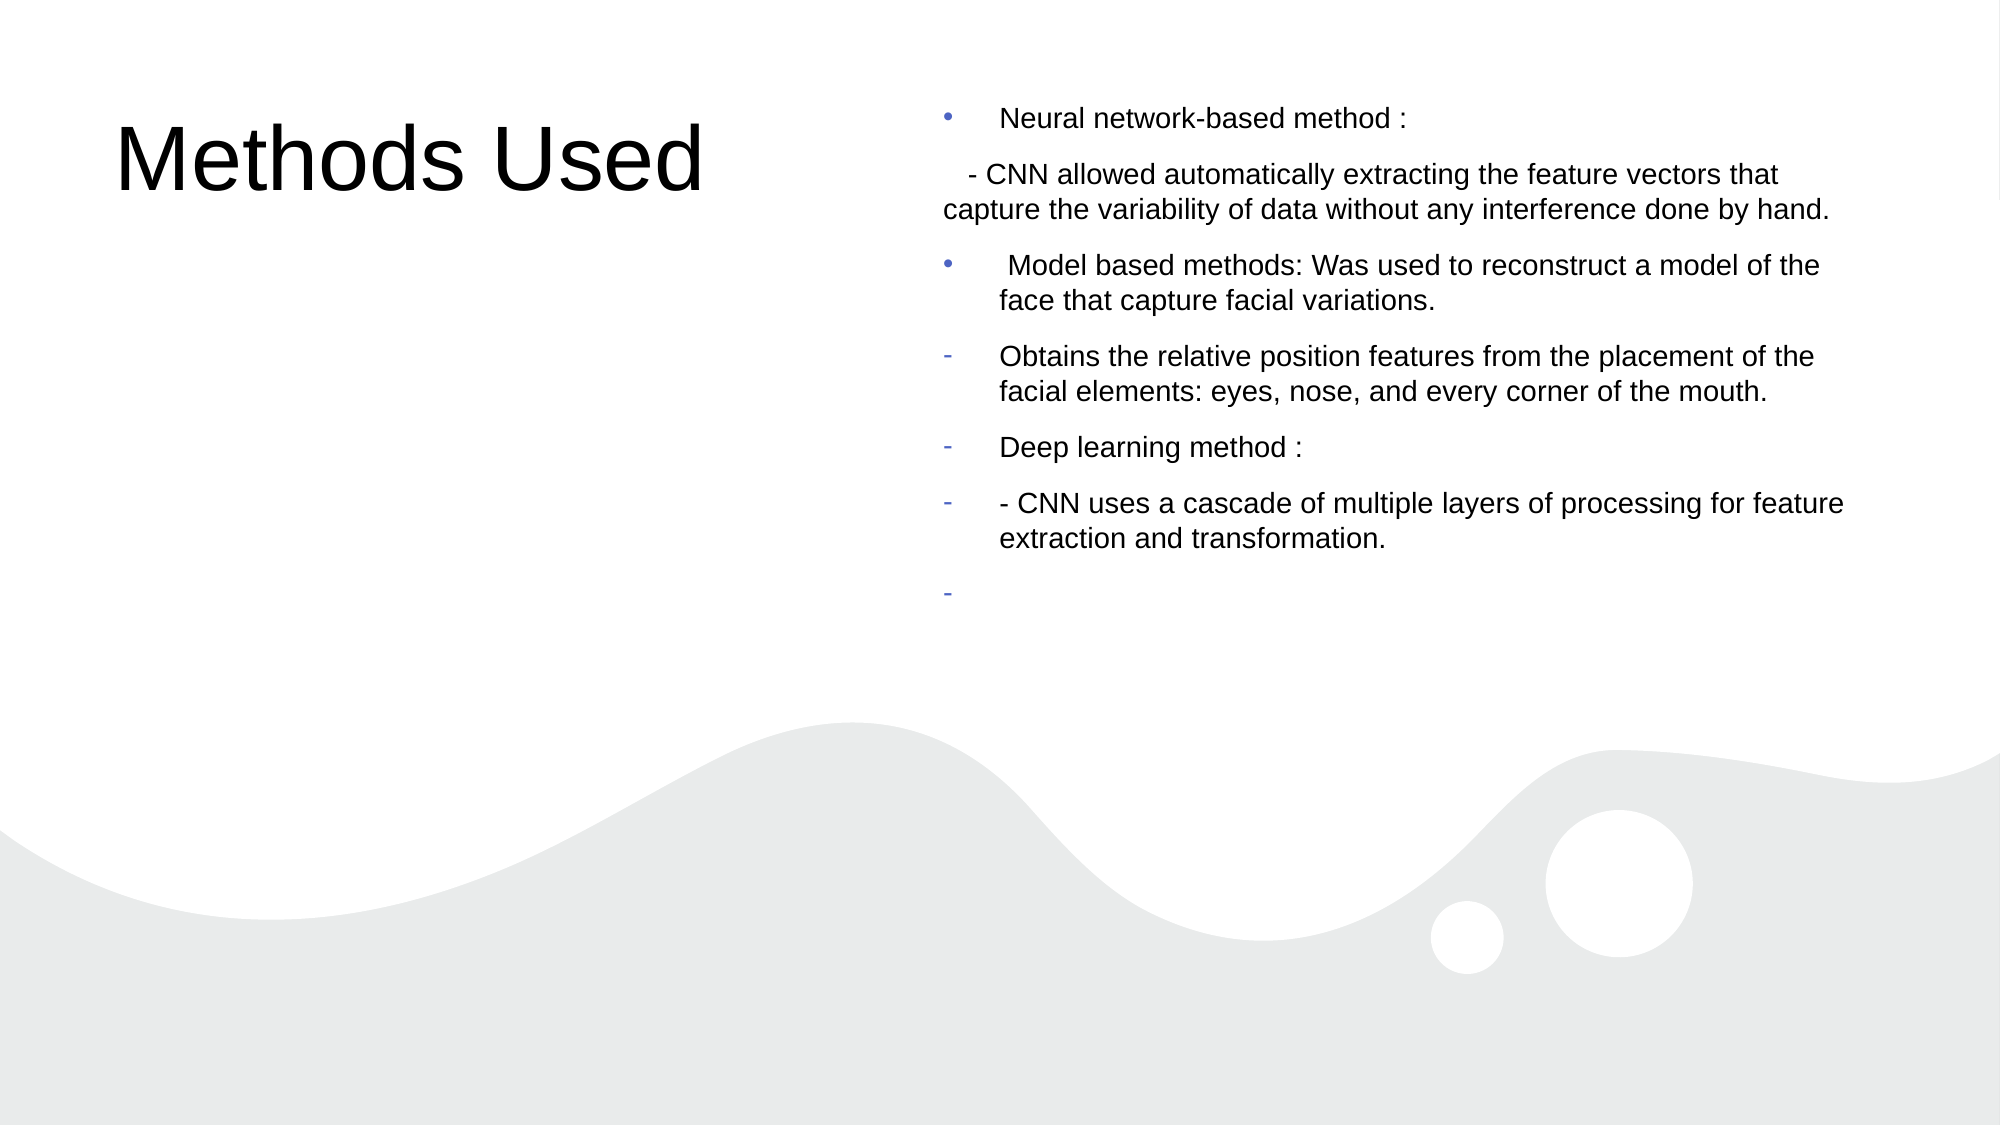

# Methods Used
Neural network-based method :
   - CNN allowed automatically extracting the feature vectors that capture the variability of data without any interference done by hand.
 Model based methods: Was used to reconstruct a model of the face that capture facial variations.
Obtains the relative position features from the placement of the facial elements: eyes, nose, and every corner of the mouth.
Deep learning method :
- CNN uses a cascade of multiple layers of processing for feature extraction and transformation.